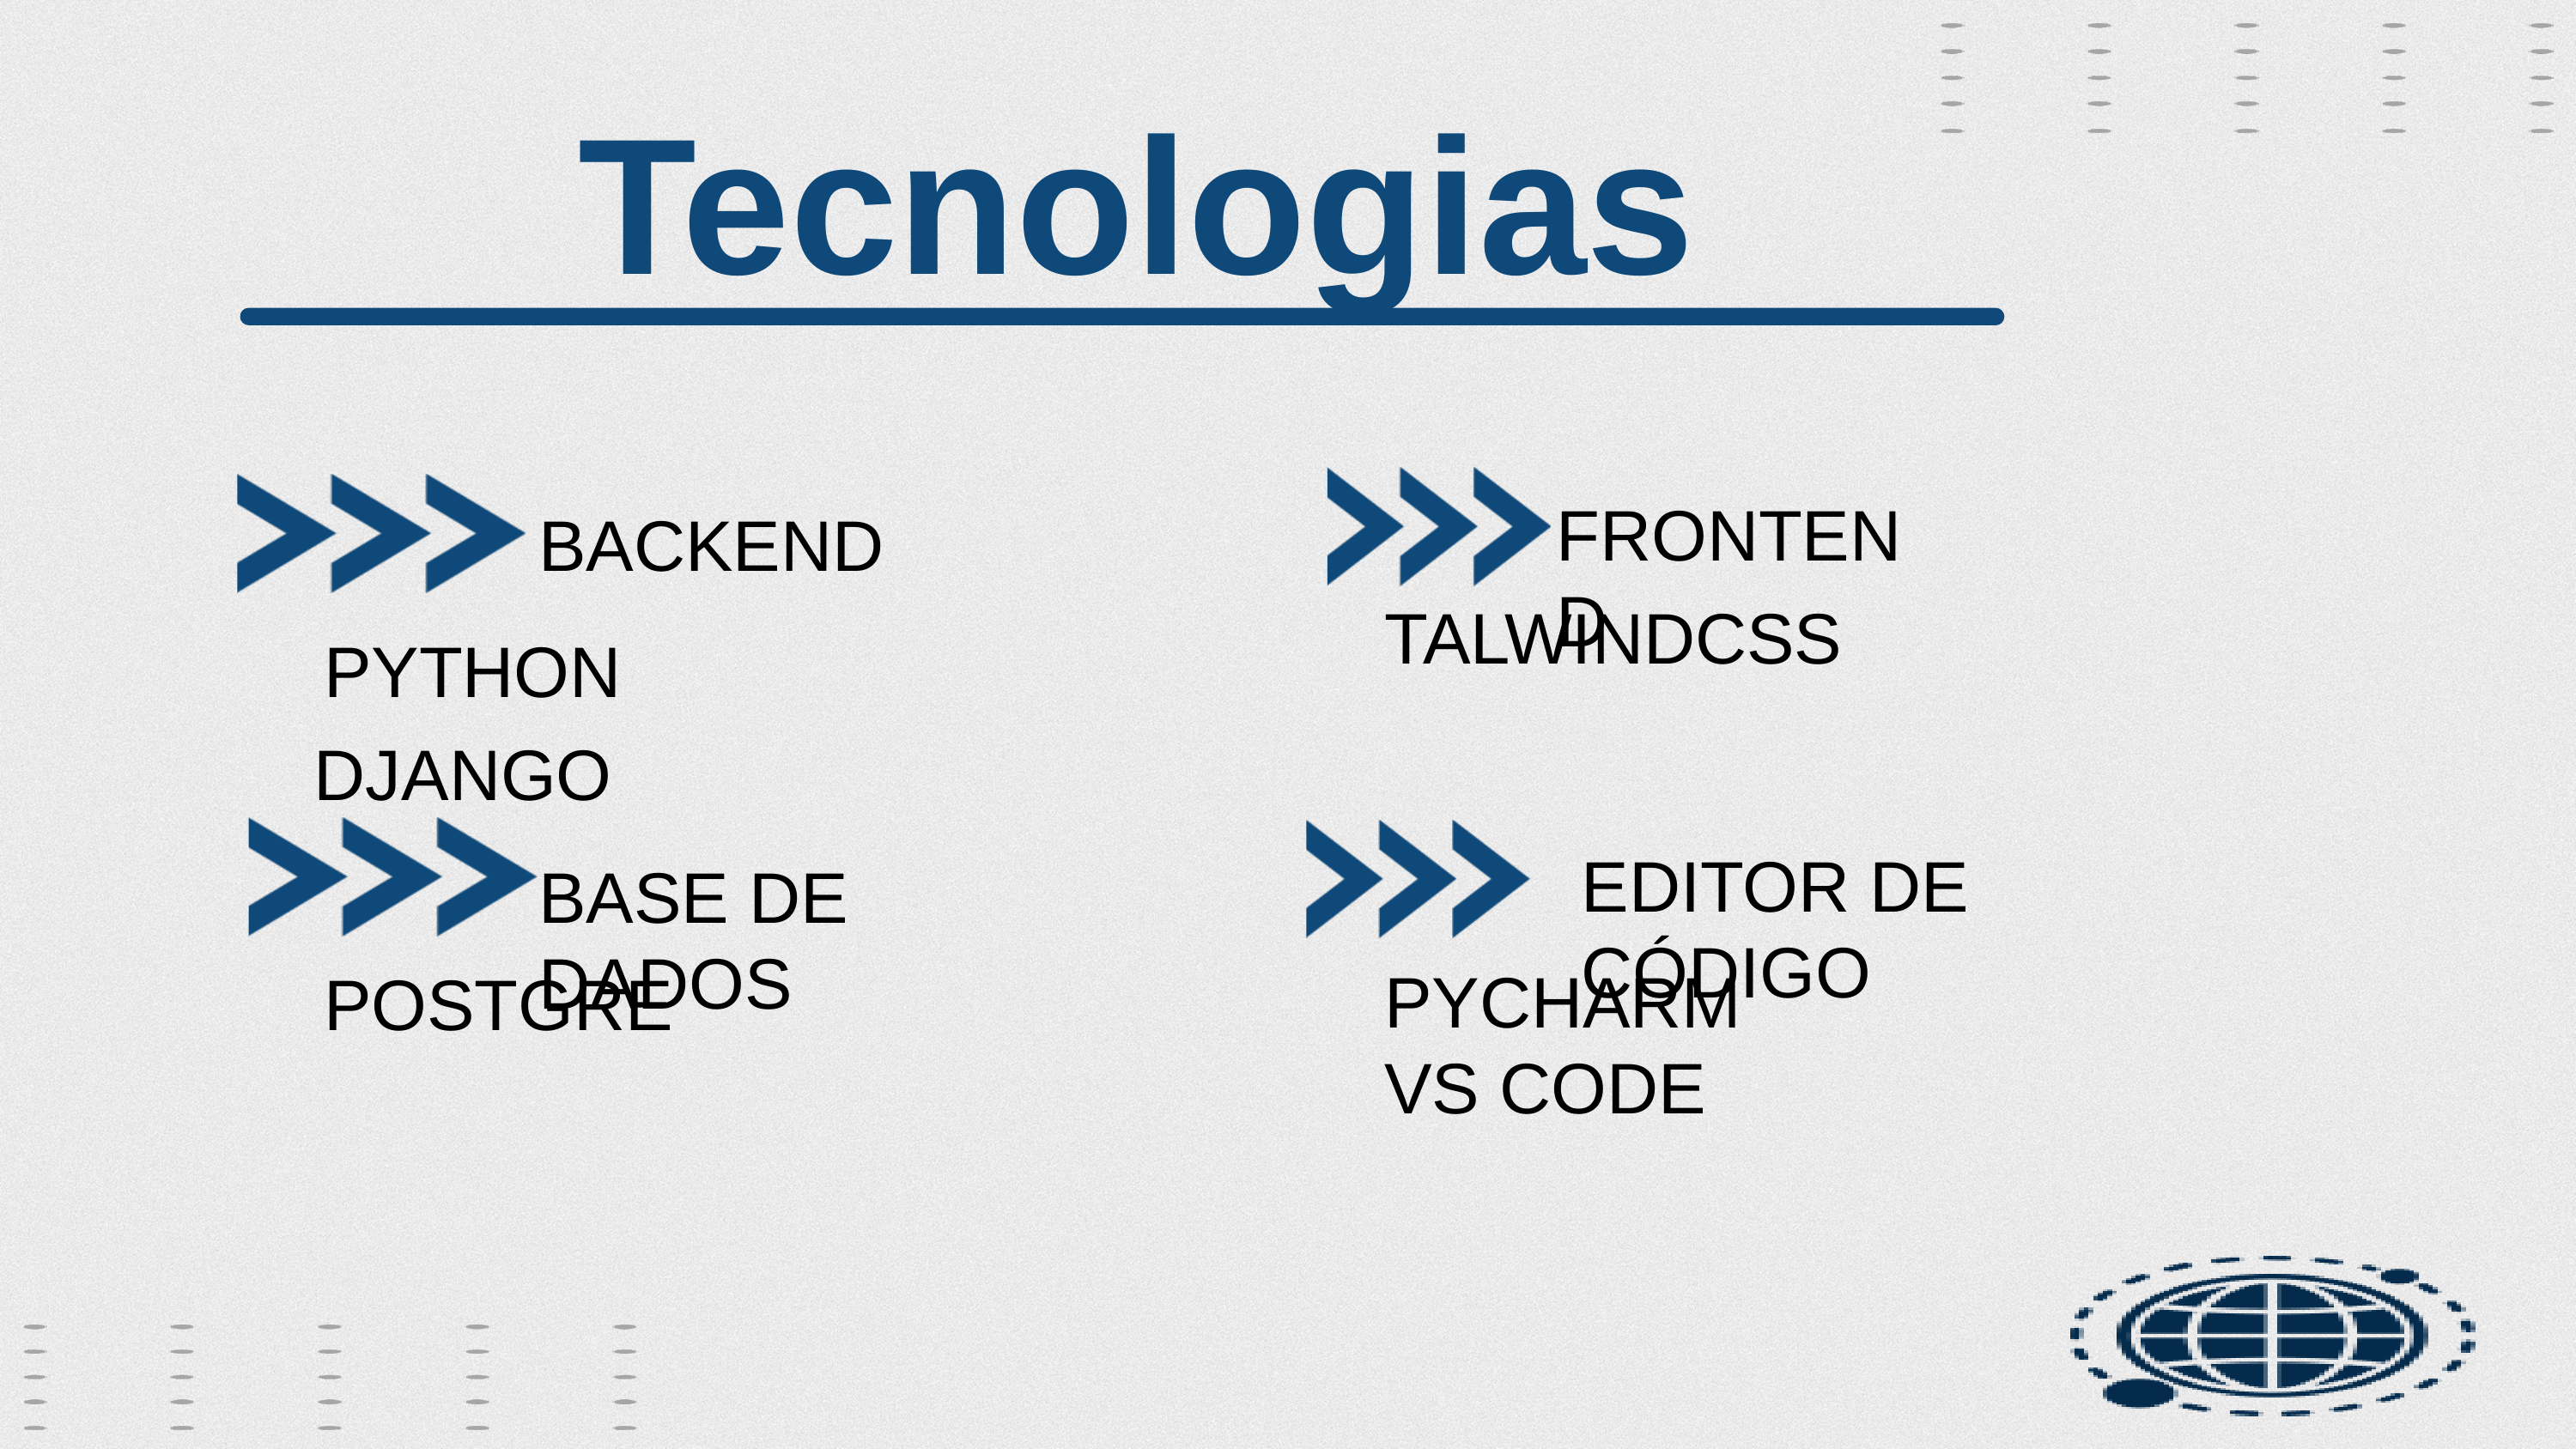

Tecnologias

FRONTEND
BACKEND
TALWINDCSS
PYTHON
DJANGO

EDITOR DE CÓDIGO
BASE DE DADOS
PYCHARM
VS CODE

POSTGRE